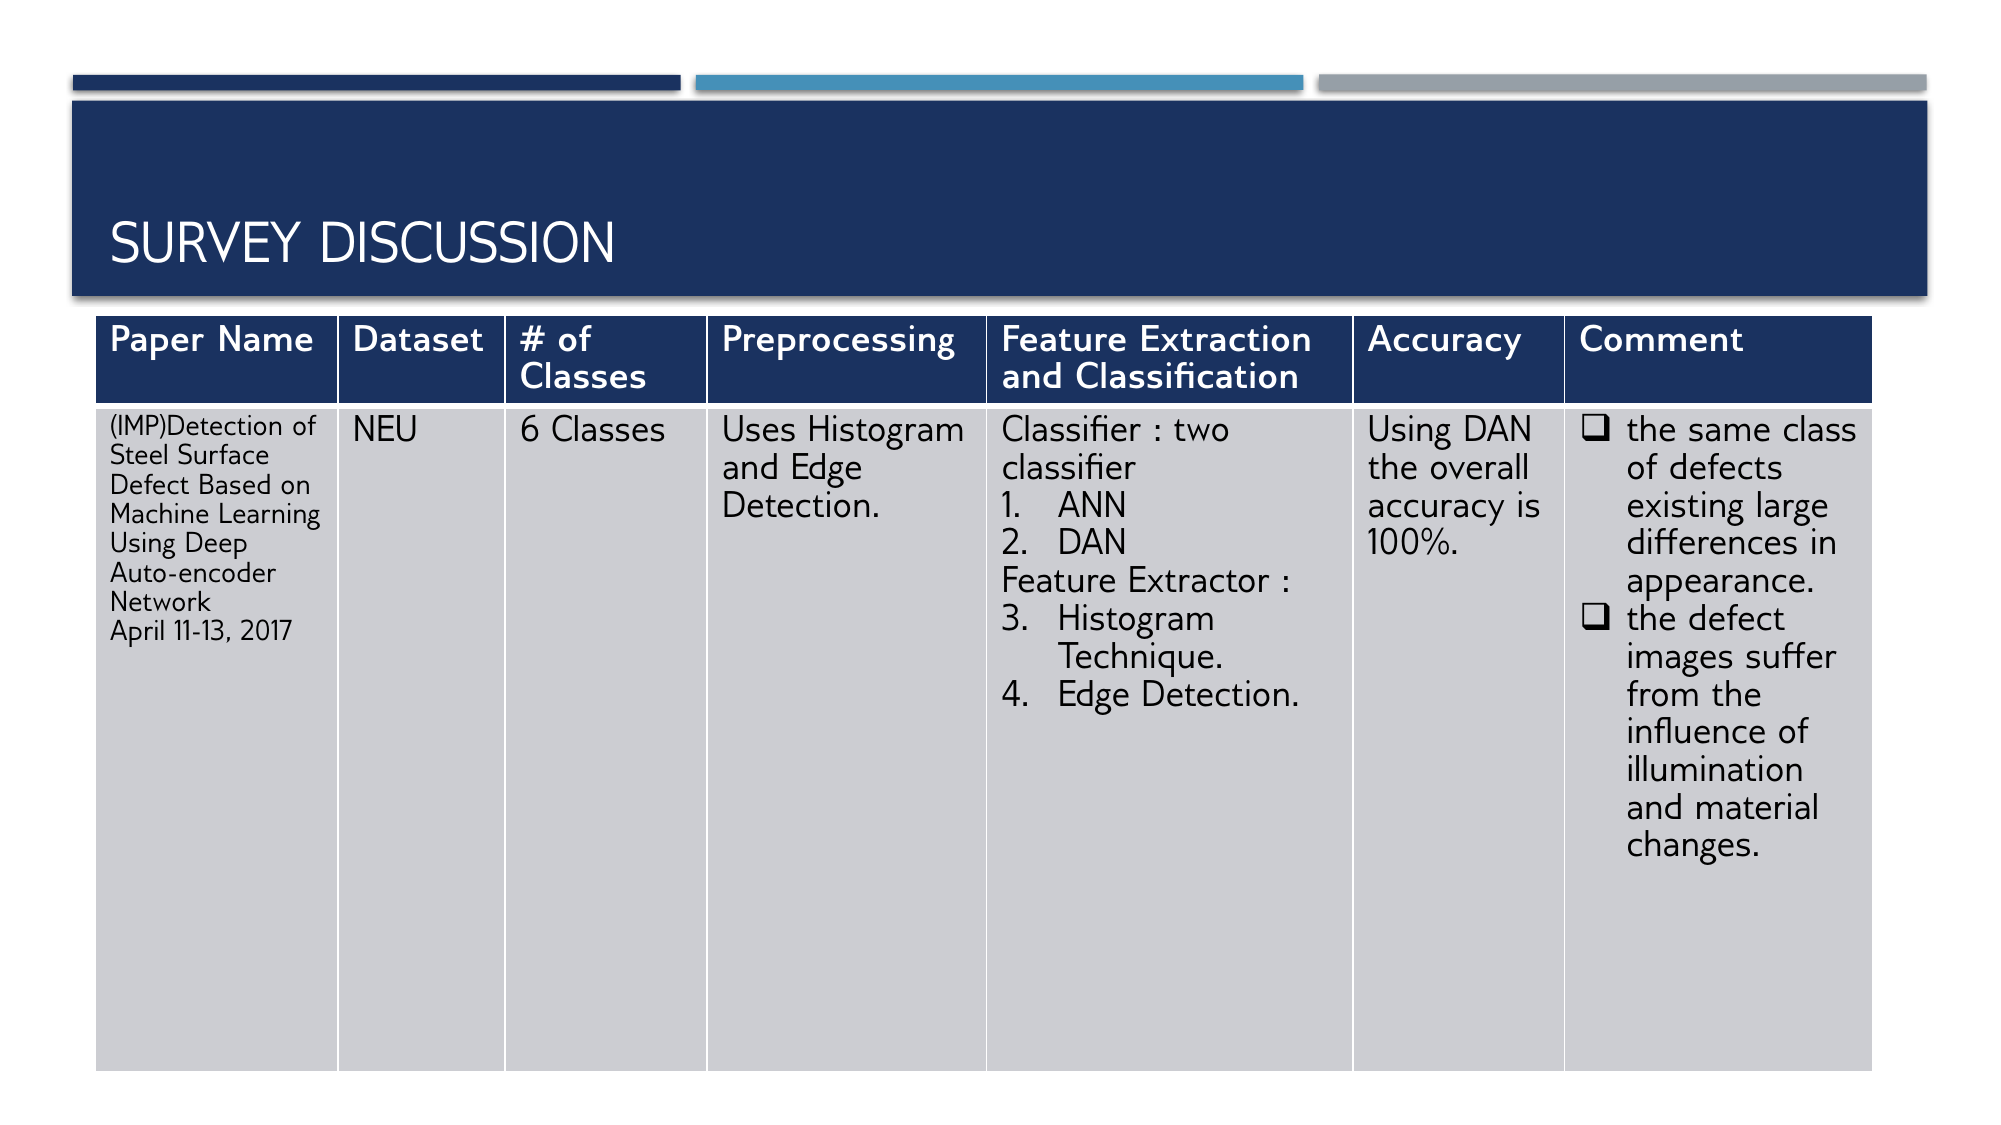

# Survey discussion
| Paper Name | Dataset | # of Classes | Preprocessing | Feature Extraction and Classification | Accuracy | Comment |
| --- | --- | --- | --- | --- | --- | --- |
| (IMP)Detection of Steel Surface Defect Based on Machine Learning Using Deep Auto-encoder Network April 11-13, 2017 | NEU | 6 Classes | Uses Histogram and Edge Detection. | Classifier : two classifier ANN DAN Feature Extractor : Histogram Technique. Edge Detection. | Using DAN the overall accuracy is 100%. | the same class of defects existing large differences in appearance. the defect images suffer from the influence of illumination and material changes. |